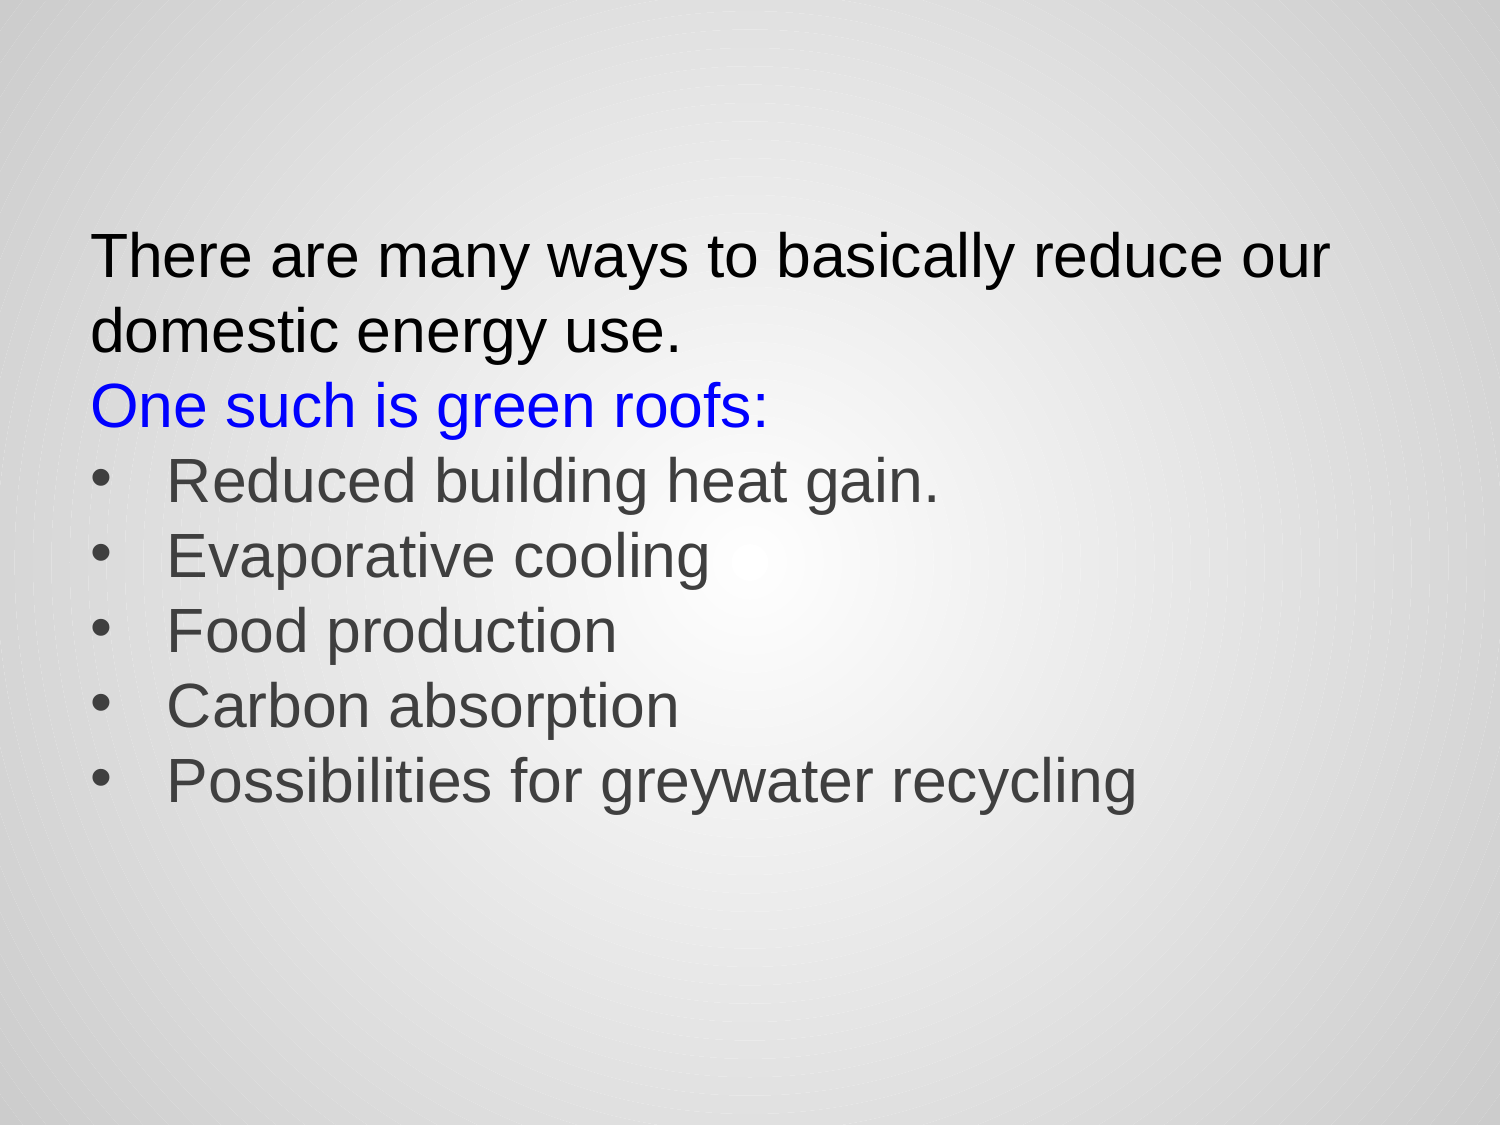

#
There are many ways to basically reduce our domestic energy use.
One such is green roofs:
Reduced building heat gain.
Evaporative cooling
Food production
Carbon absorption
Possibilities for greywater recycling